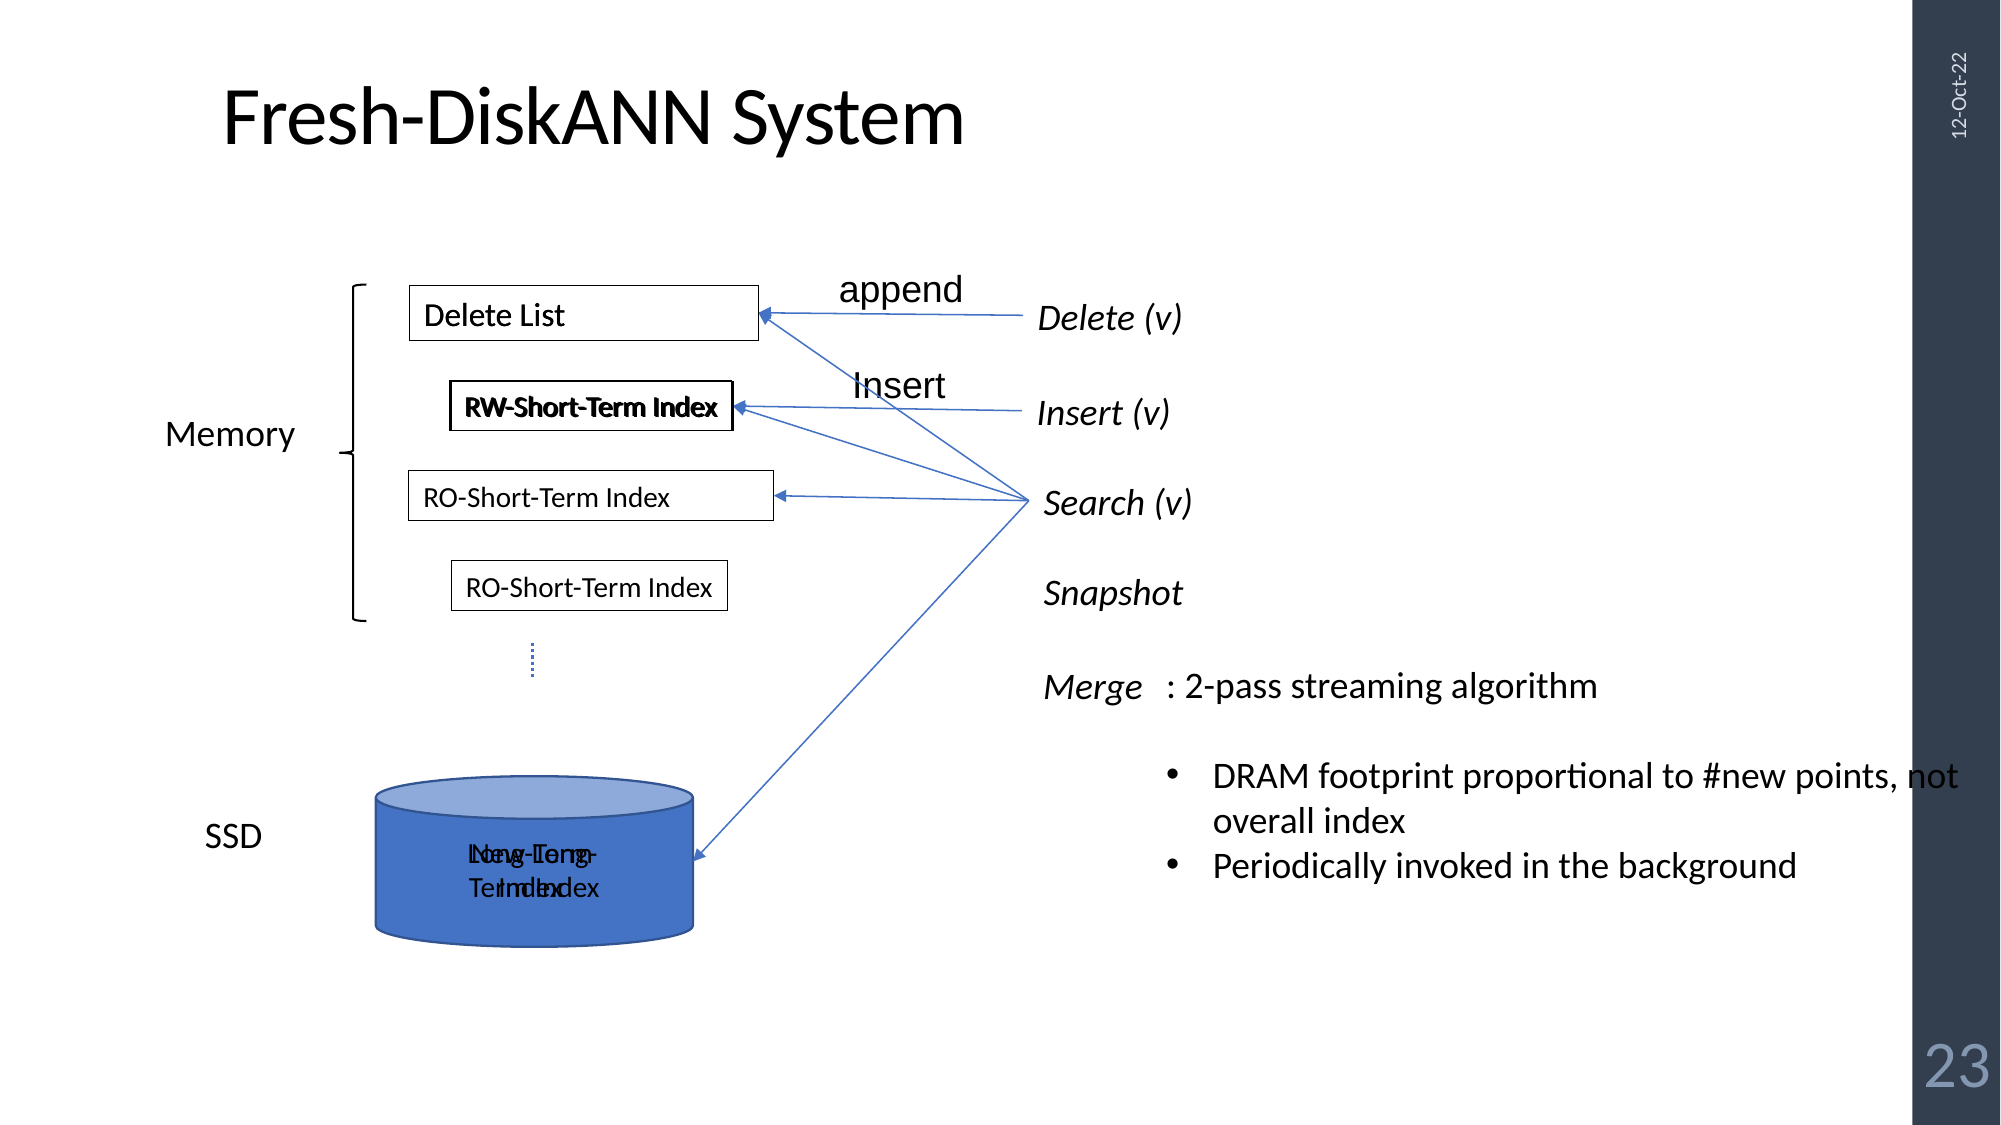

# Fresh-DiskANN System
12-Oct-22

append

Delete List
Delete (v)
Delete List
RW-Short-Term Index
Insert
RW-Short-Term Index
Insert (v)
RW-Short-Term Index
Memory
RO-Short-Term Index
Search (v)
RO-Short-Term Index
Snapshot

: 2-pass streaming algorithm

DRAM footprint proportional to #new points, not overall index
Periodically invoked in the background
Merge

SSD
New Long-Term Index
Long-Term Index
23